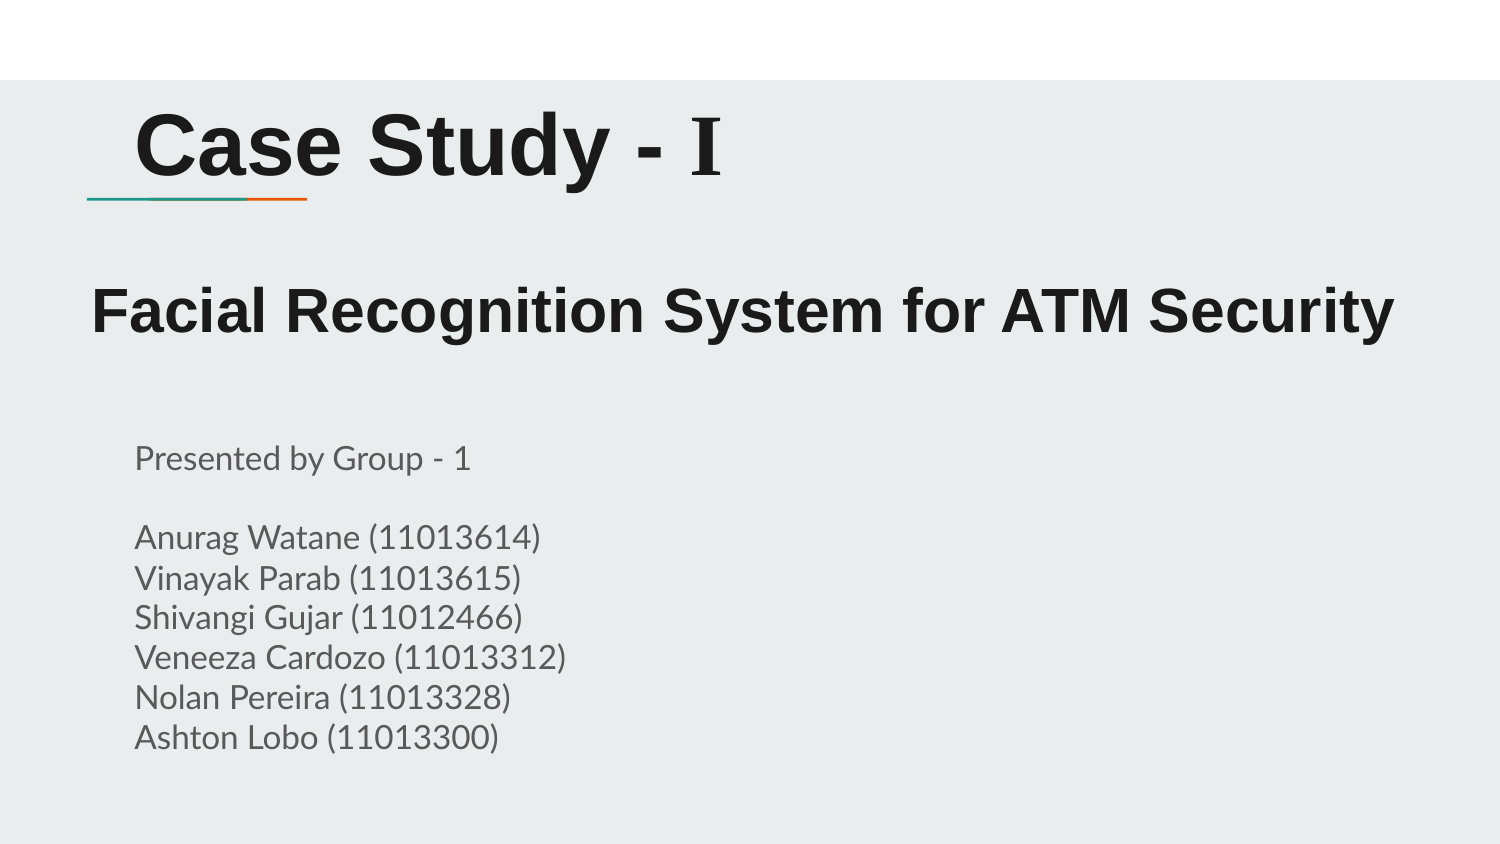

Case Study - I

# Facial Recognition System for ATM Security
Presented by Group - 1

Anurag Watane (11013614)
Vinayak Parab (11013615)
Shivangi Gujar (11012466)
Veneeza Cardozo (11013312)
Nolan Pereira (11013328)
Ashton Lobo (11013300)